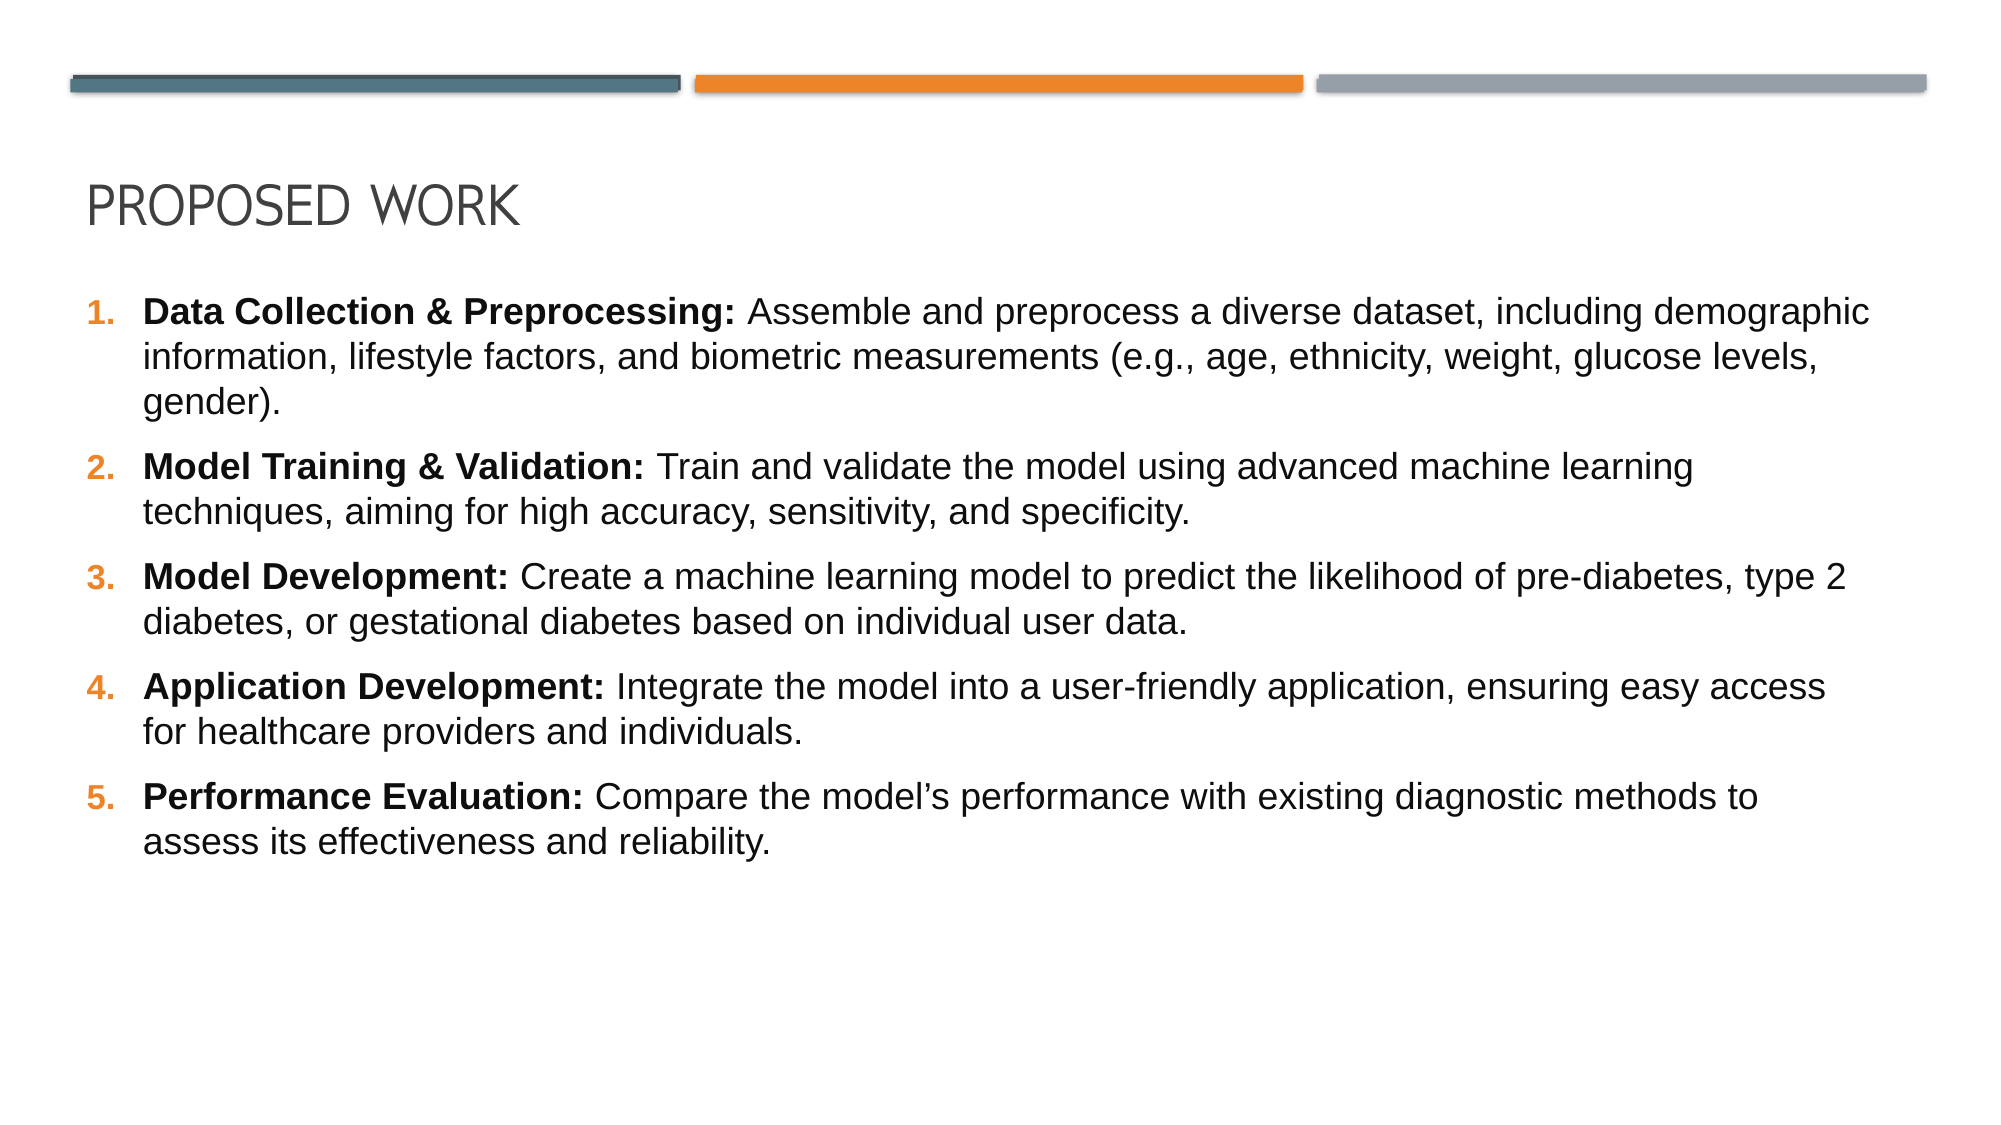

# Proposed work
Data Collection & Preprocessing: Assemble and preprocess a diverse dataset, including demographic information, lifestyle factors, and biometric measurements (e.g., age, ethnicity, weight, glucose levels, gender).
Model Training & Validation: Train and validate the model using advanced machine learning techniques, aiming for high accuracy, sensitivity, and specificity.
Model Development: Create a machine learning model to predict the likelihood of pre-diabetes, type 2 diabetes, or gestational diabetes based on individual user data.
Application Development: Integrate the model into a user-friendly application, ensuring easy access for healthcare providers and individuals.
Performance Evaluation: Compare the model’s performance with existing diagnostic methods to assess its effectiveness and reliability.